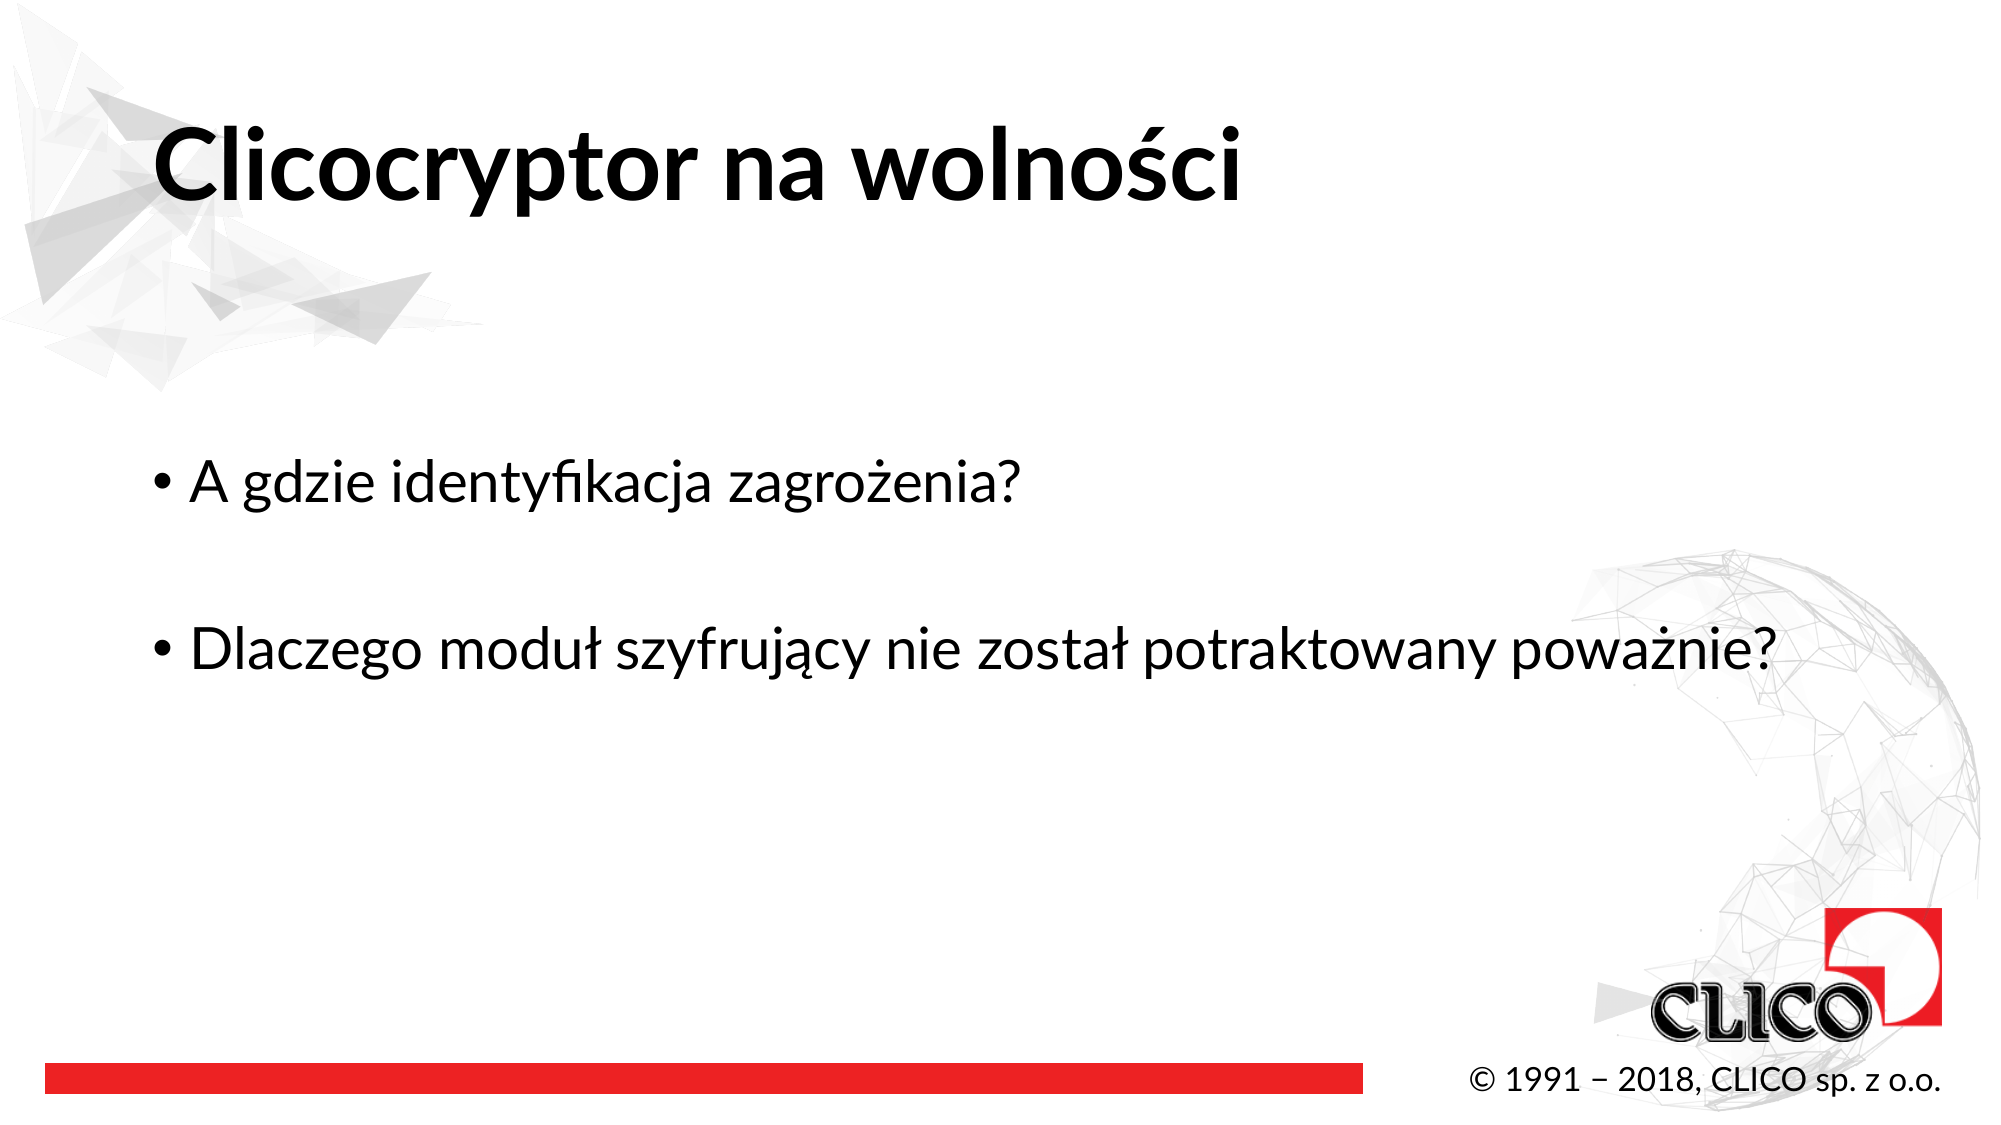

# Clicocryptor na wolności
A gdzie identyfikacja zagrożenia?

Dlaczego moduł szyfrujący nie został potraktowany poważnie?